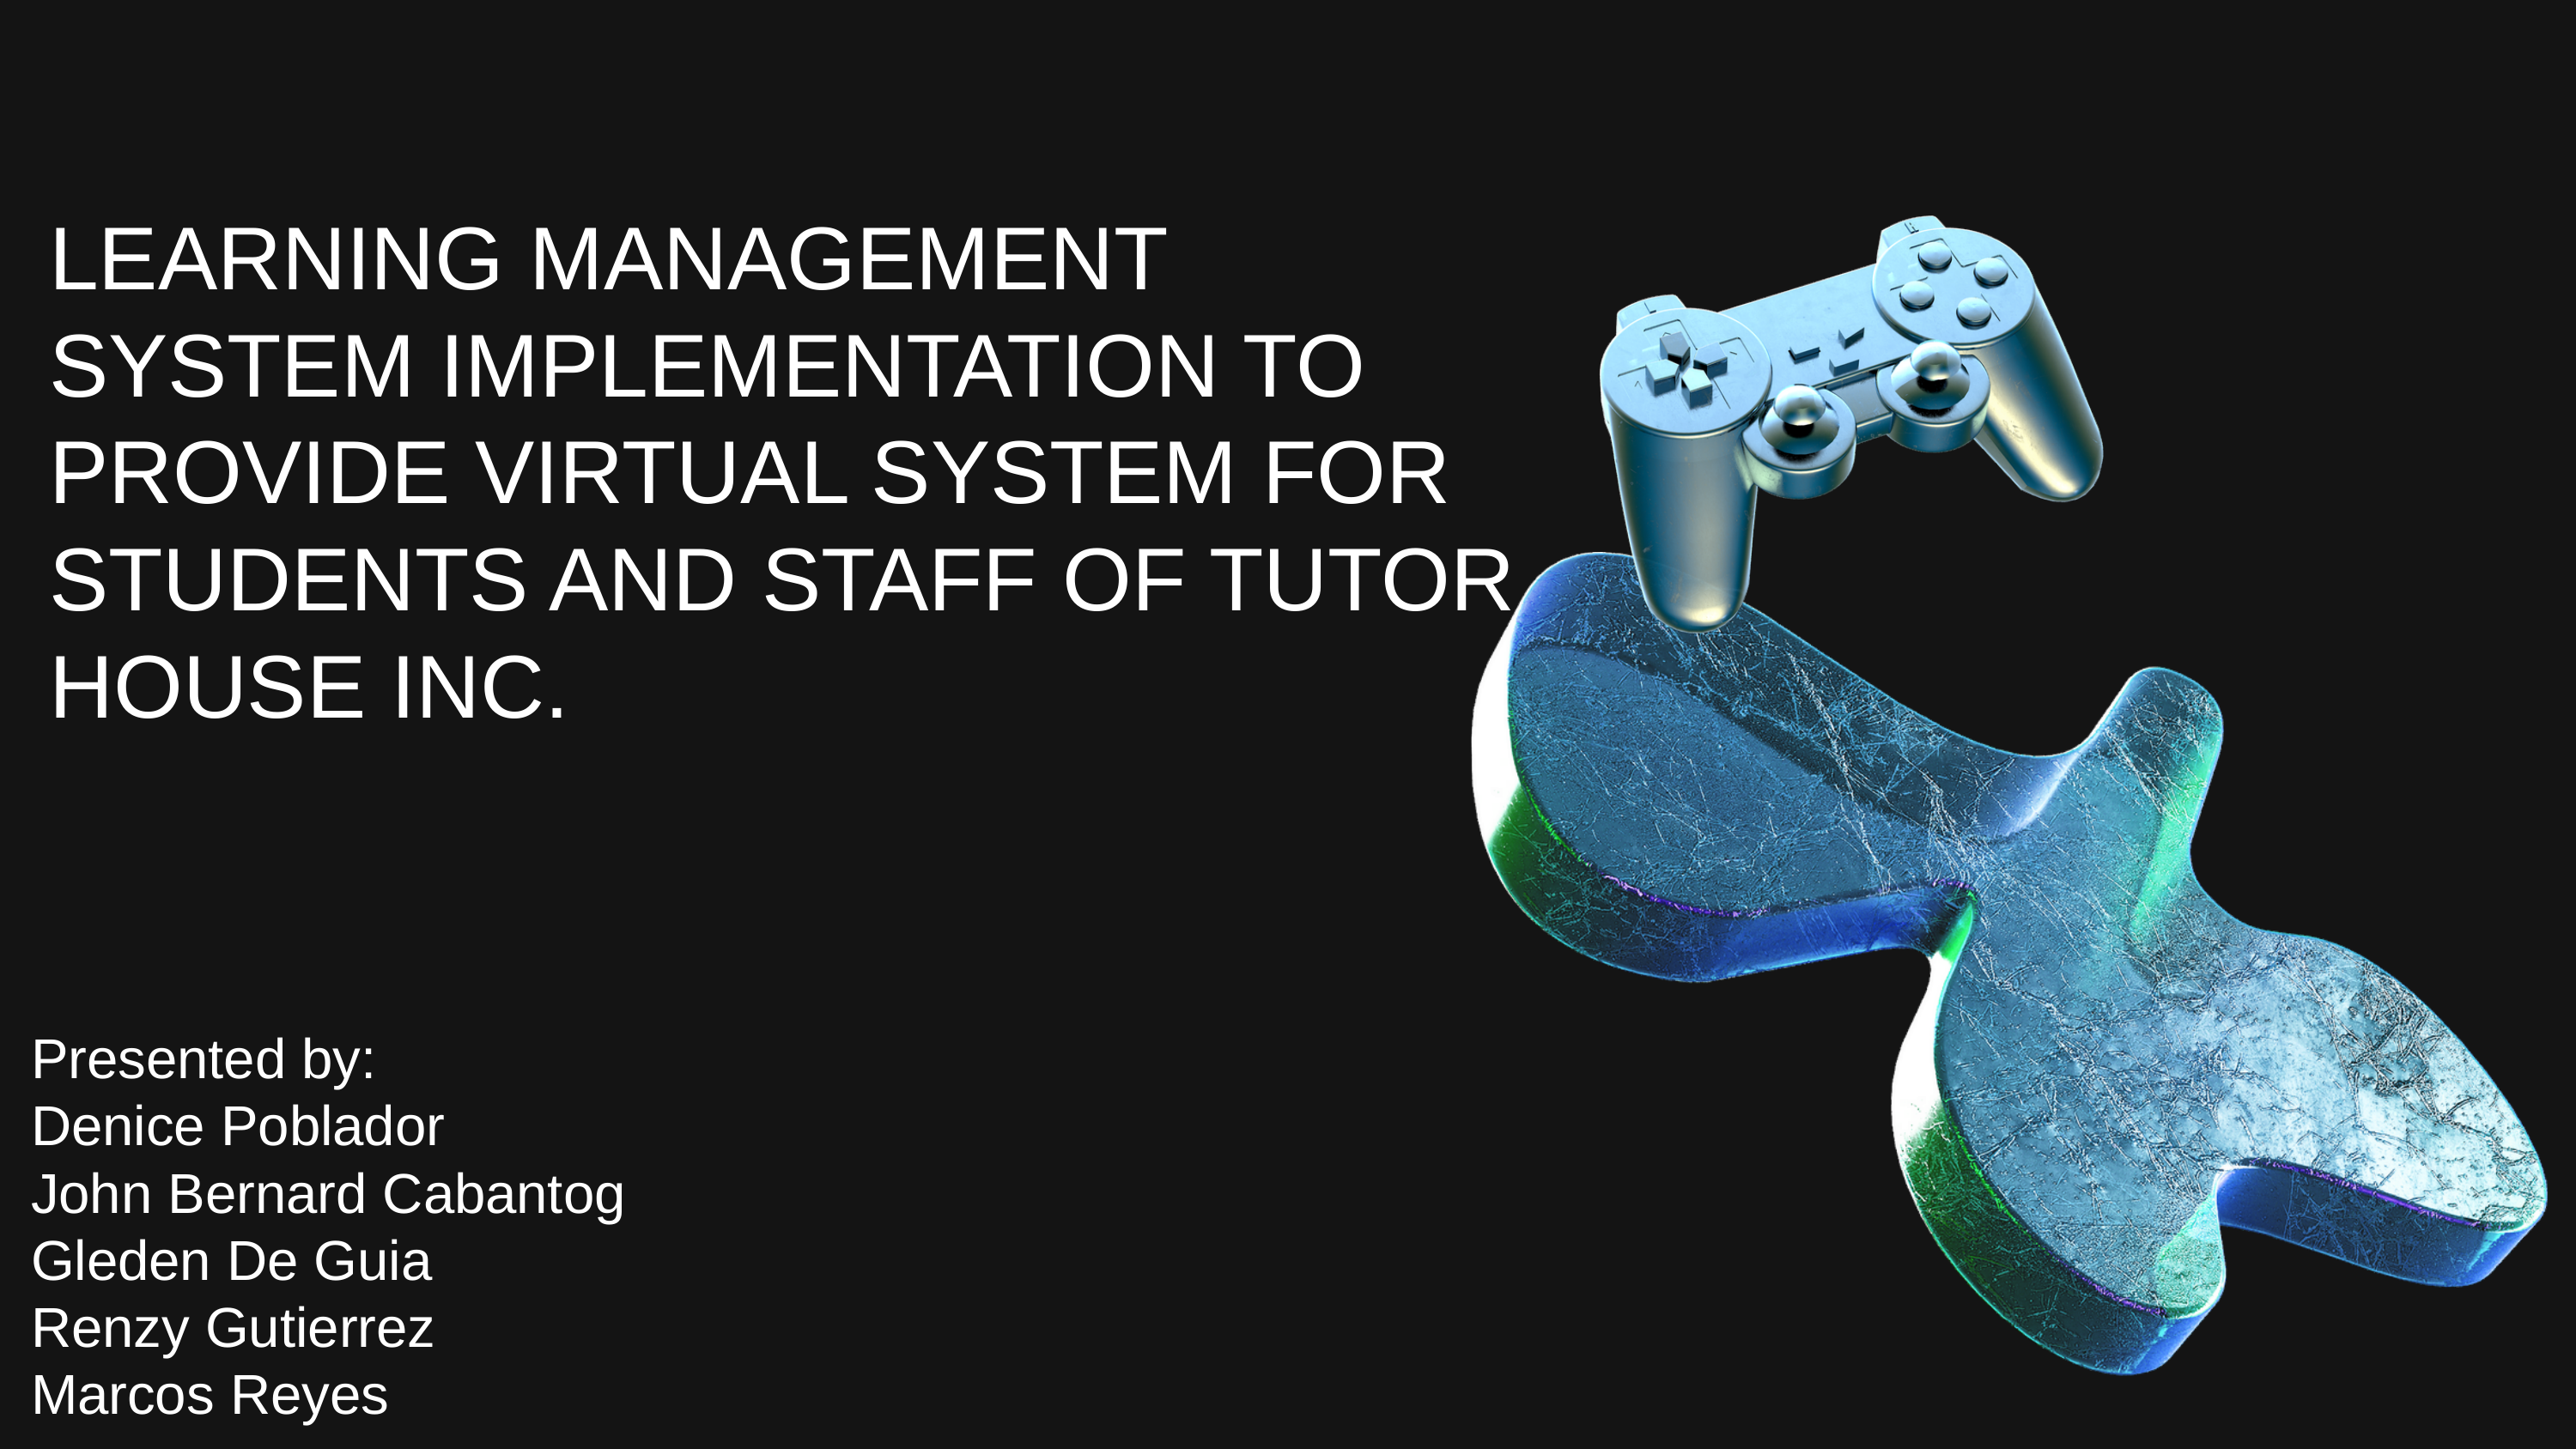

LEARNING MANAGEMENT SYSTEM IMPLEMENTATION TO PROVIDE VIRTUAL SYSTEM FOR STUDENTS AND STAFF OF TUTOR HOUSE INC.

Presented by:
Denice Poblador
John Bernard Cabantog
Gleden De Guia
Renzy Gutierrez
Marcos Reyes